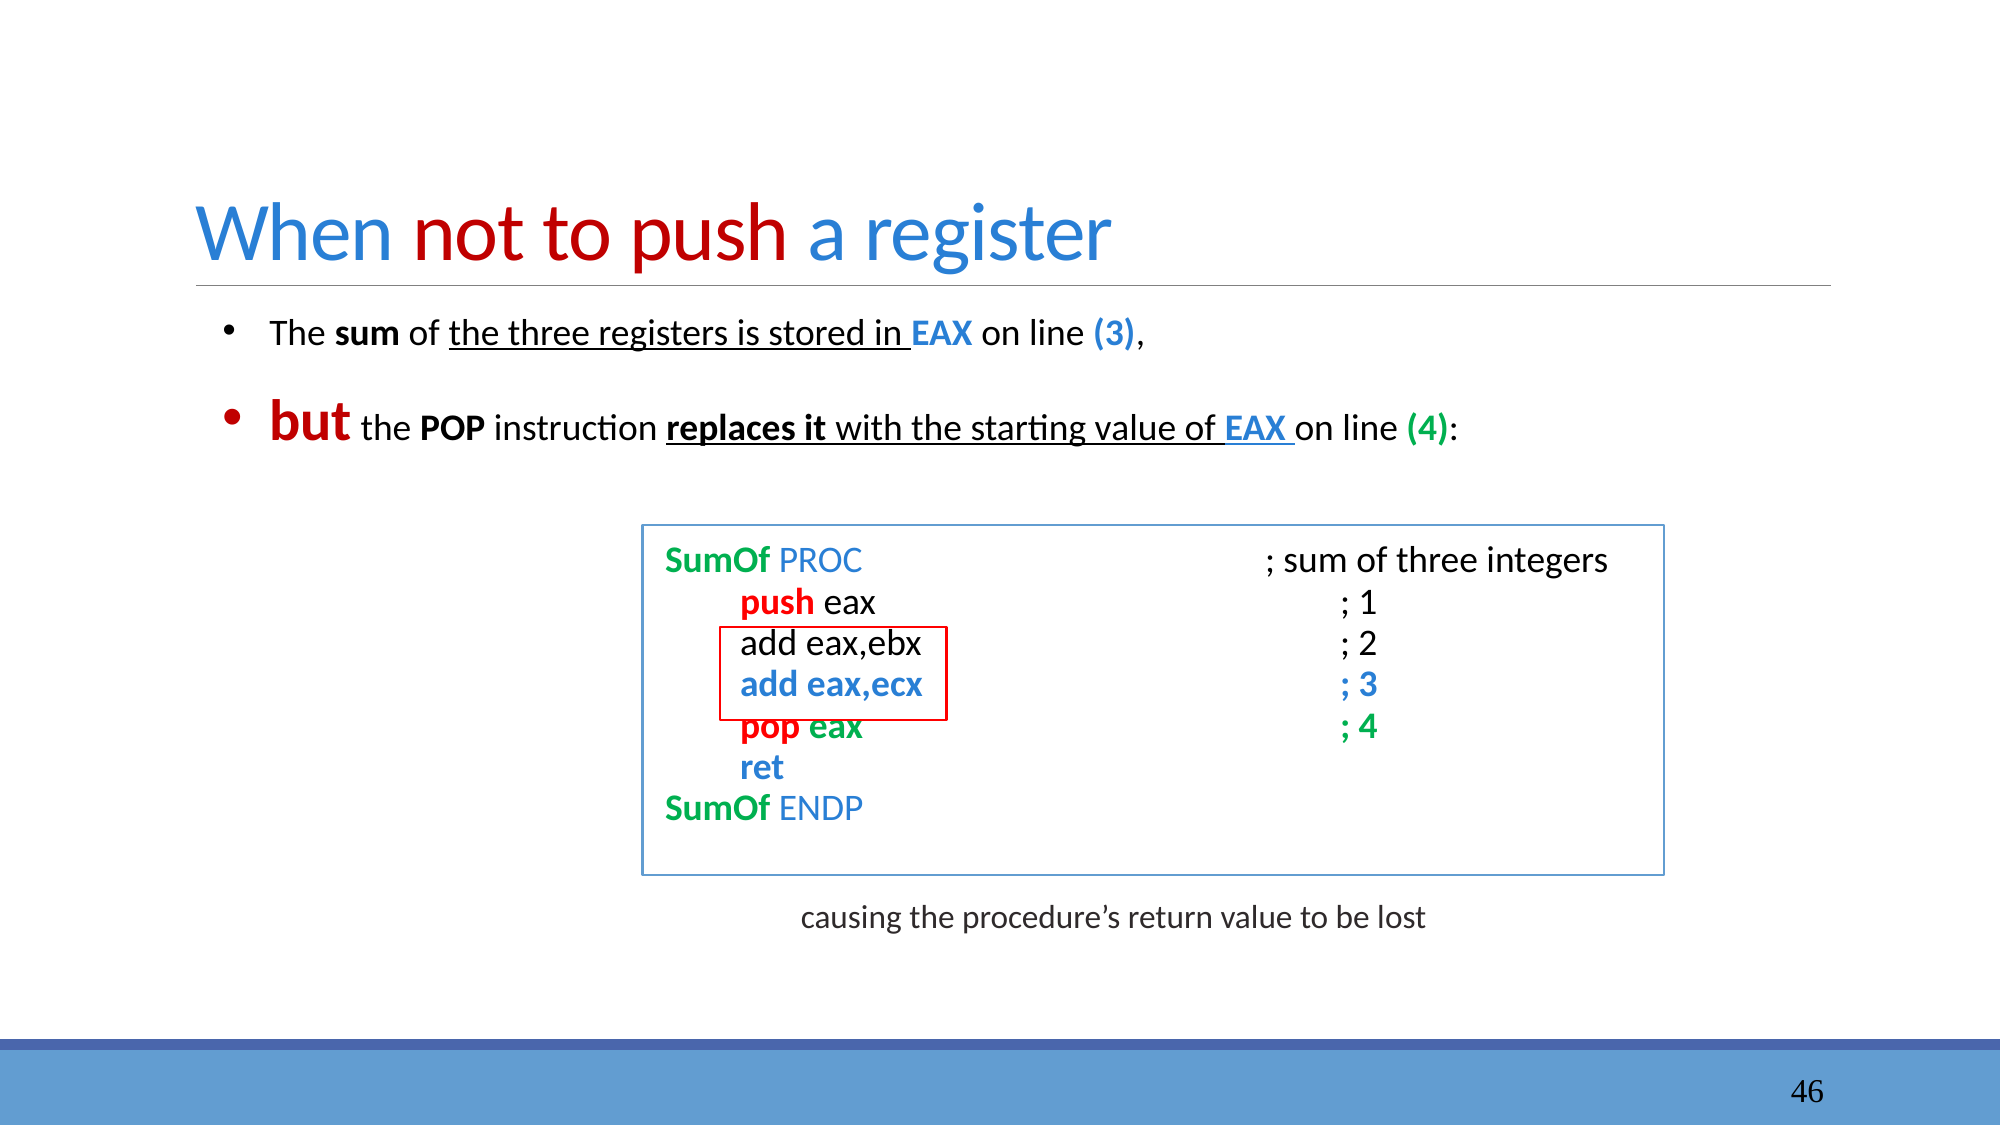

# When not to push a register
The sum of the three registers is stored in EAX on line (3),
but the POP instruction replaces it with the starting value of EAX on line (4):
SumOf PROC	; sum of three integers
push eax	; 1
add eax,ebx	; 2
add eax,ecx	; 3
pop eax	; 4
ret
SumOf ENDP

causing the procedure’s return value to be lost
46